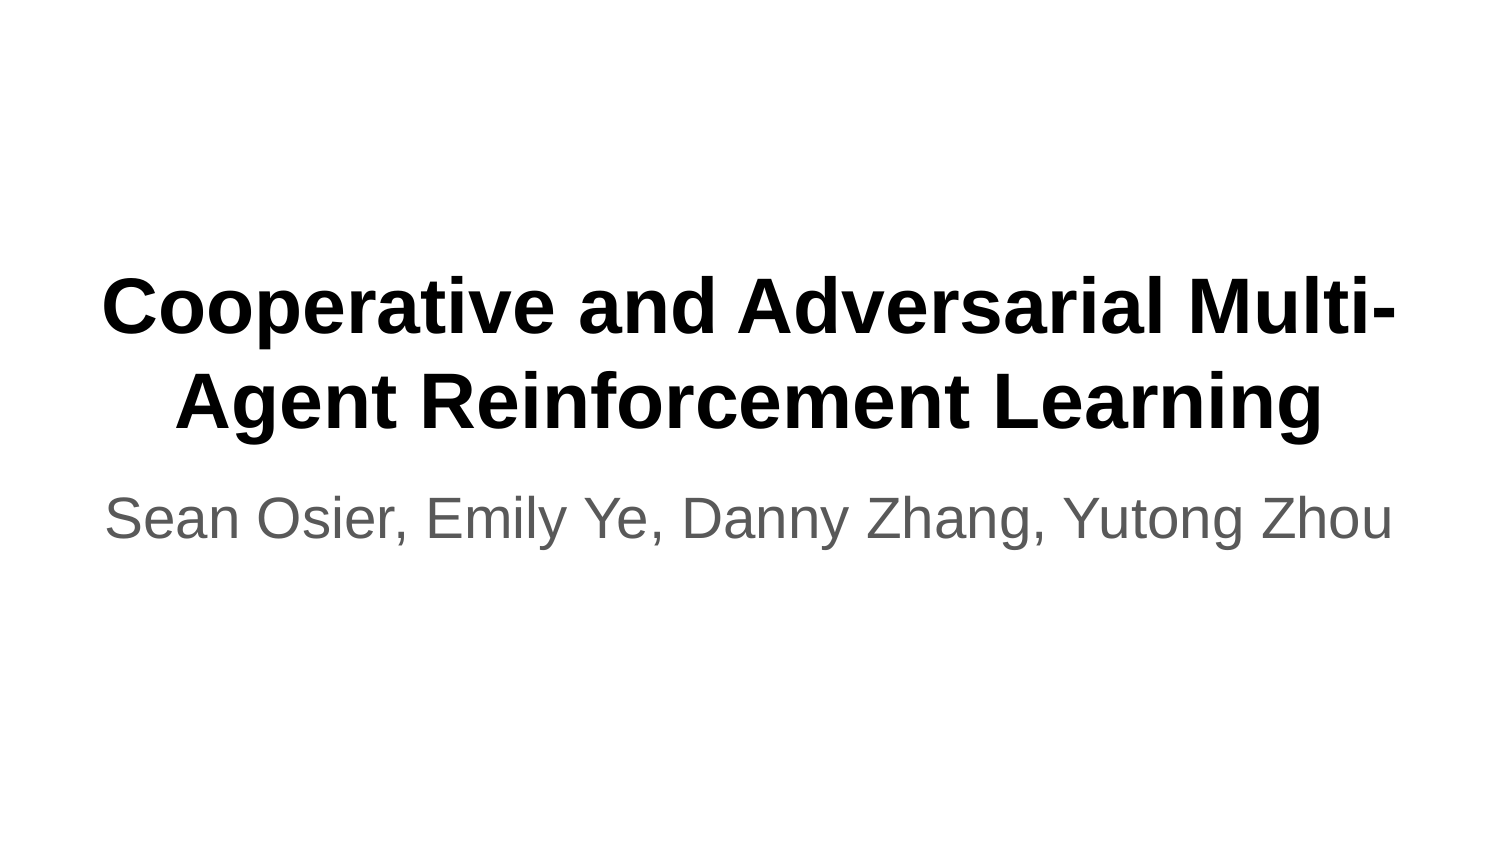

# Cooperative and Adversarial Multi-Agent Reinforcement Learning
Sean Osier, Emily Ye, Danny Zhang, Yutong Zhou